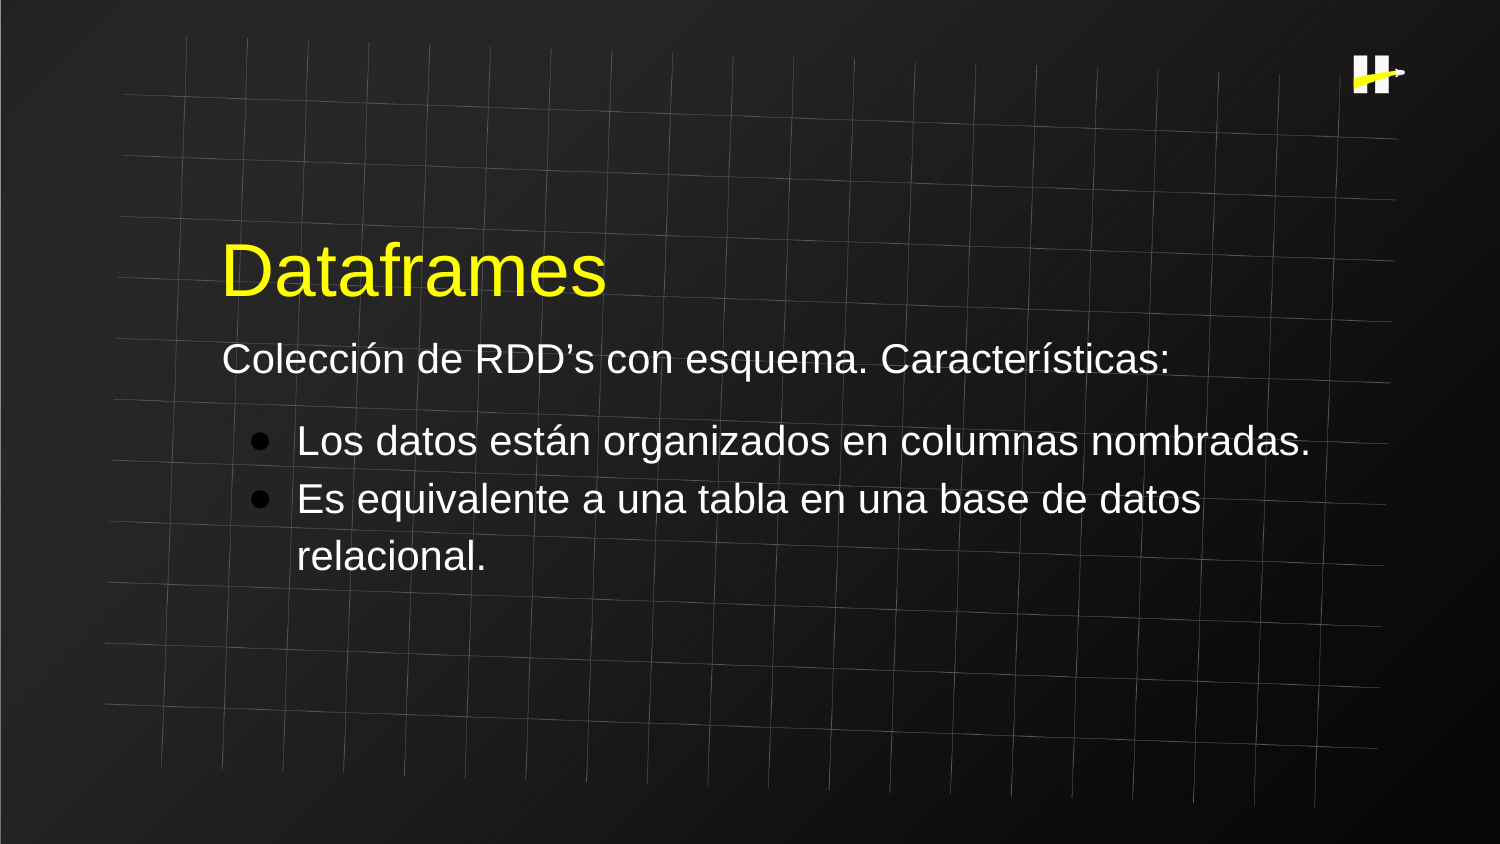

Dataframes
Colección de RDD’s con esquema. Características:
Los datos están organizados en columnas nombradas.
Es equivalente a una tabla en una base de datos relacional.